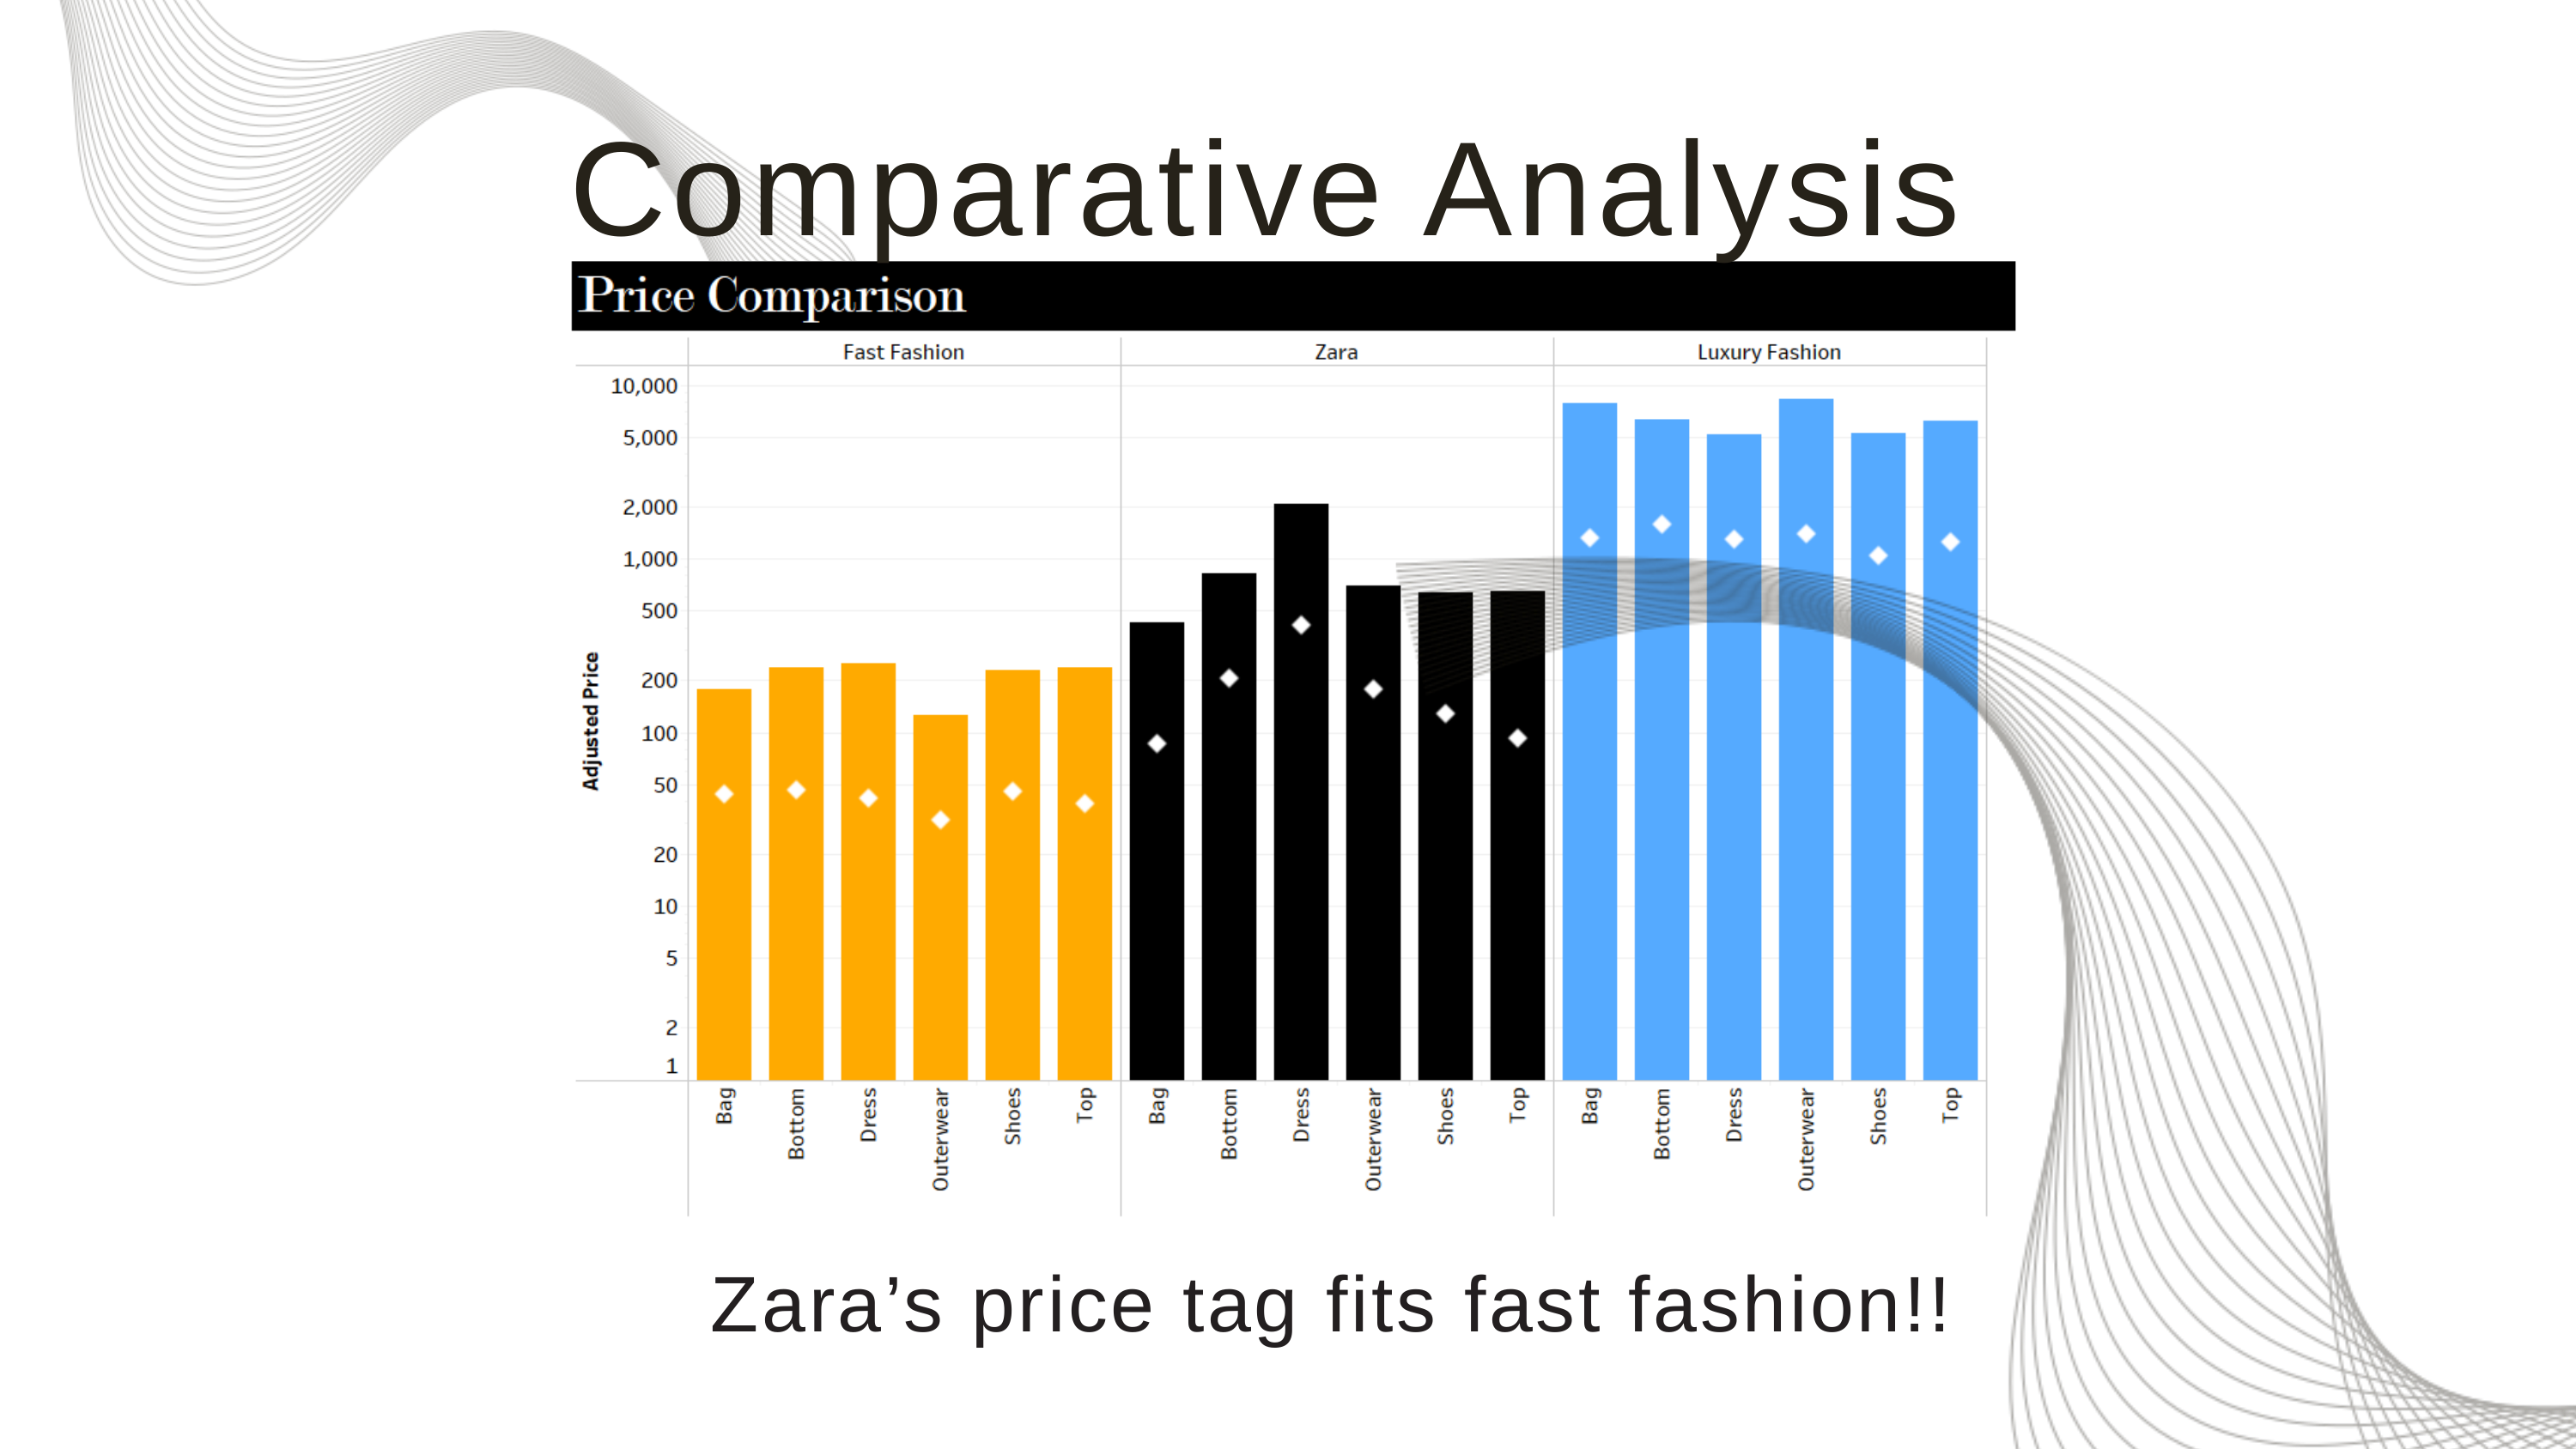

Comparative Analysis

Zara’s price tag fits fast fashion!!